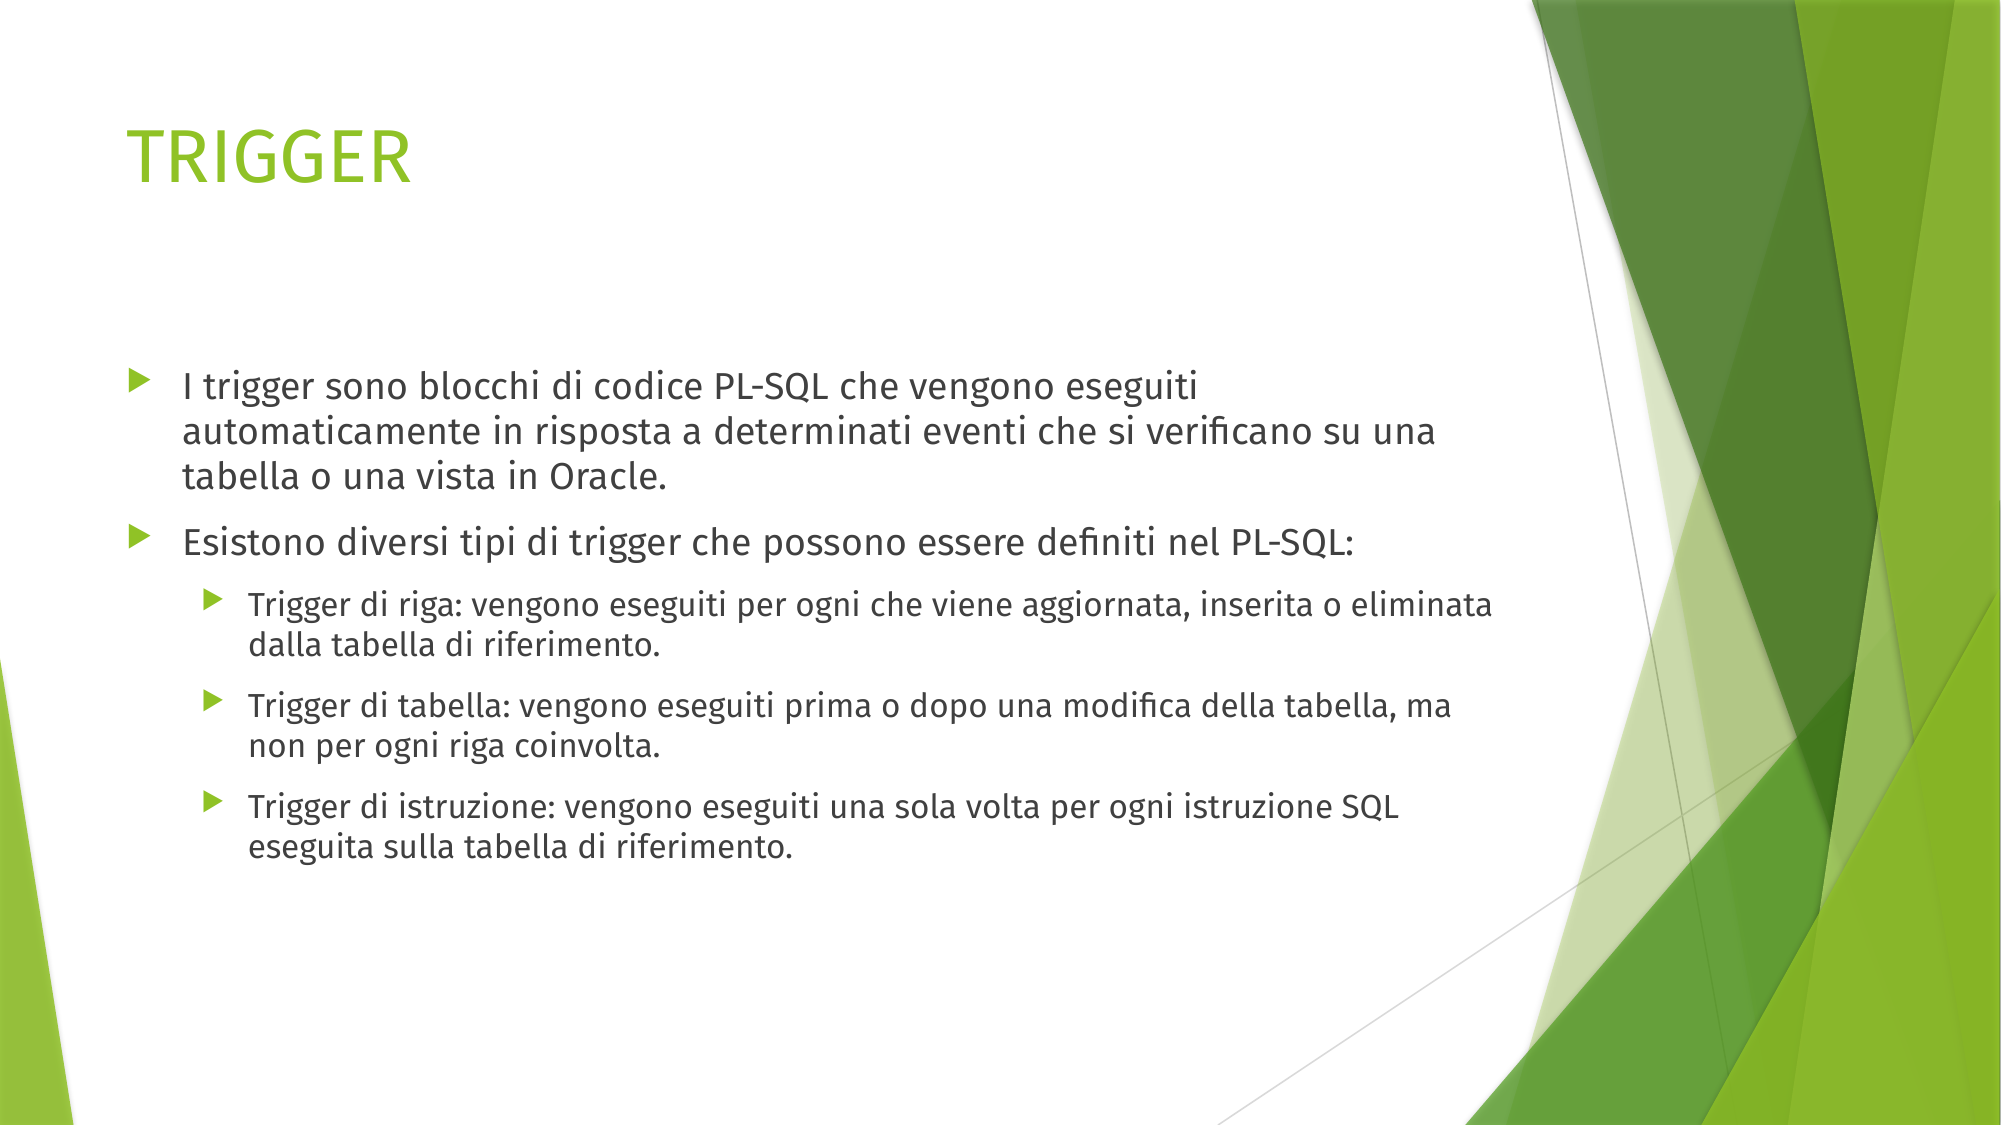

# TRIGGER
I trigger sono blocchi di codice PL-SQL che vengono eseguiti automaticamente in risposta a determinati eventi che si verificano su una tabella o una vista in Oracle.
Esistono diversi tipi di trigger che possono essere definiti nel PL-SQL:
Trigger di riga: vengono eseguiti per ogni che viene aggiornata, inserita o eliminata dalla tabella di riferimento.
Trigger di tabella: vengono eseguiti prima o dopo una modifica della tabella, ma non per ogni riga coinvolta.
Trigger di istruzione: vengono eseguiti una sola volta per ogni istruzione SQL eseguita sulla tabella di riferimento.